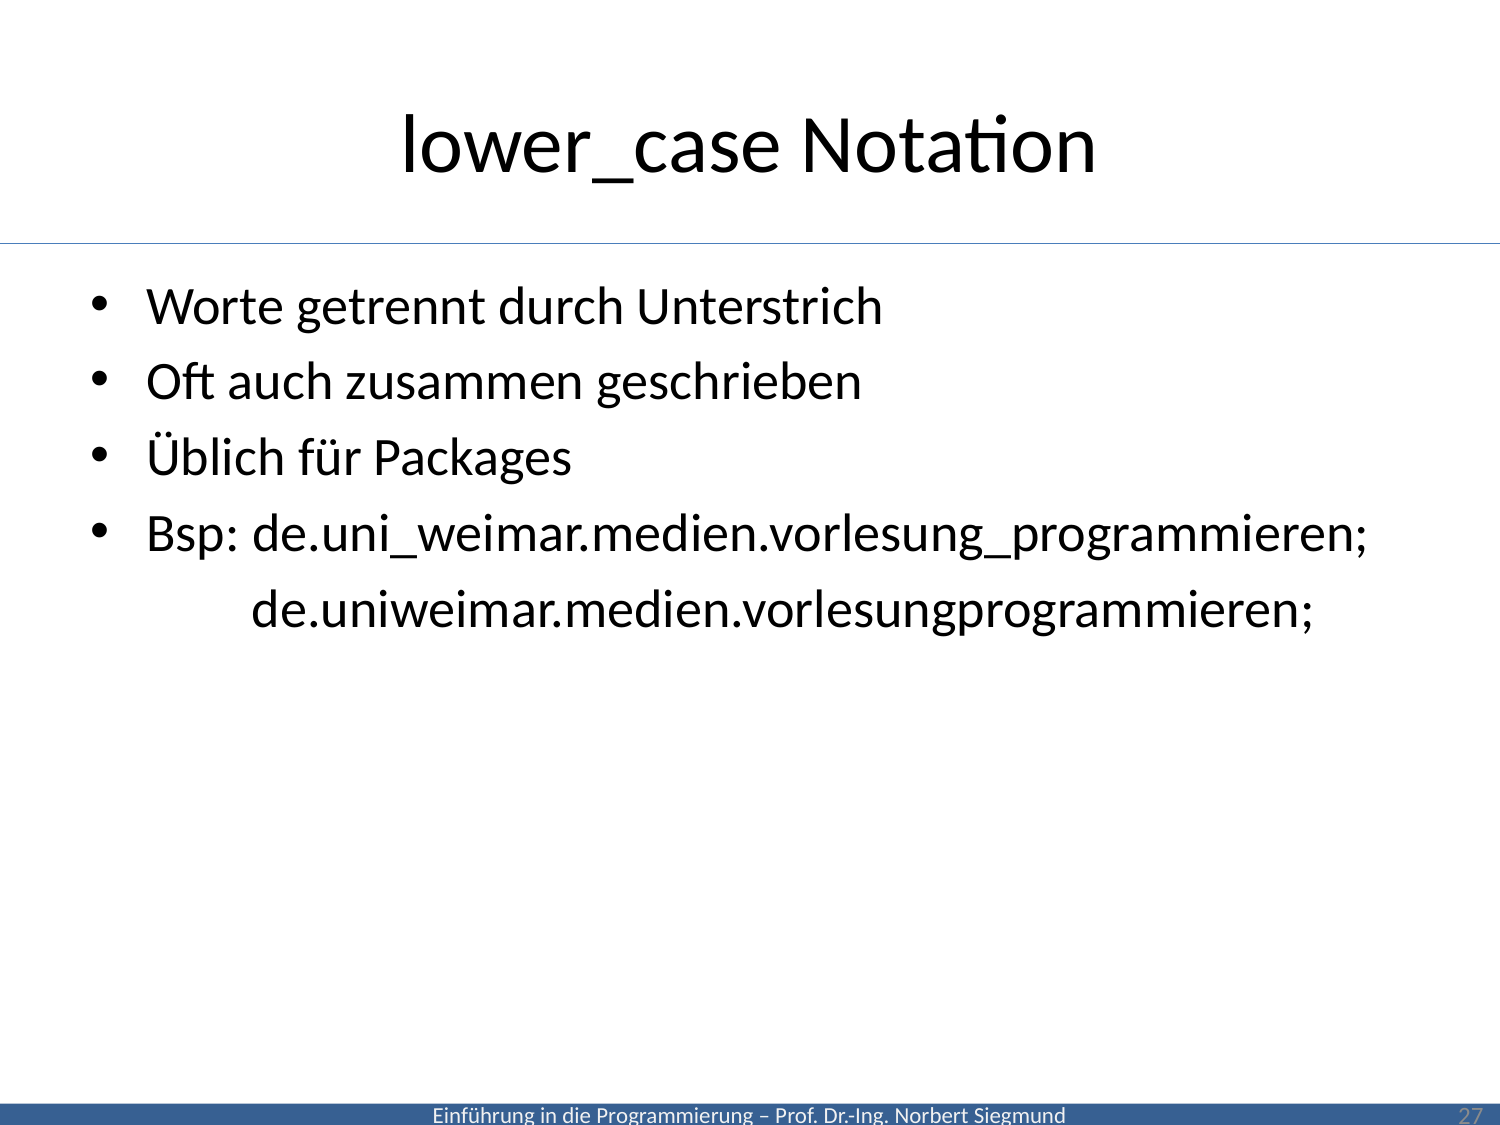

# lower_case Notation
Worte getrennt durch Unterstrich
Oft auch zusammen geschrieben
Üblich für Packages
Bsp: de.uni_weimar.medien.vorlesung_programmieren;
	de.uniweimar.medien.vorlesungprogrammieren;

27